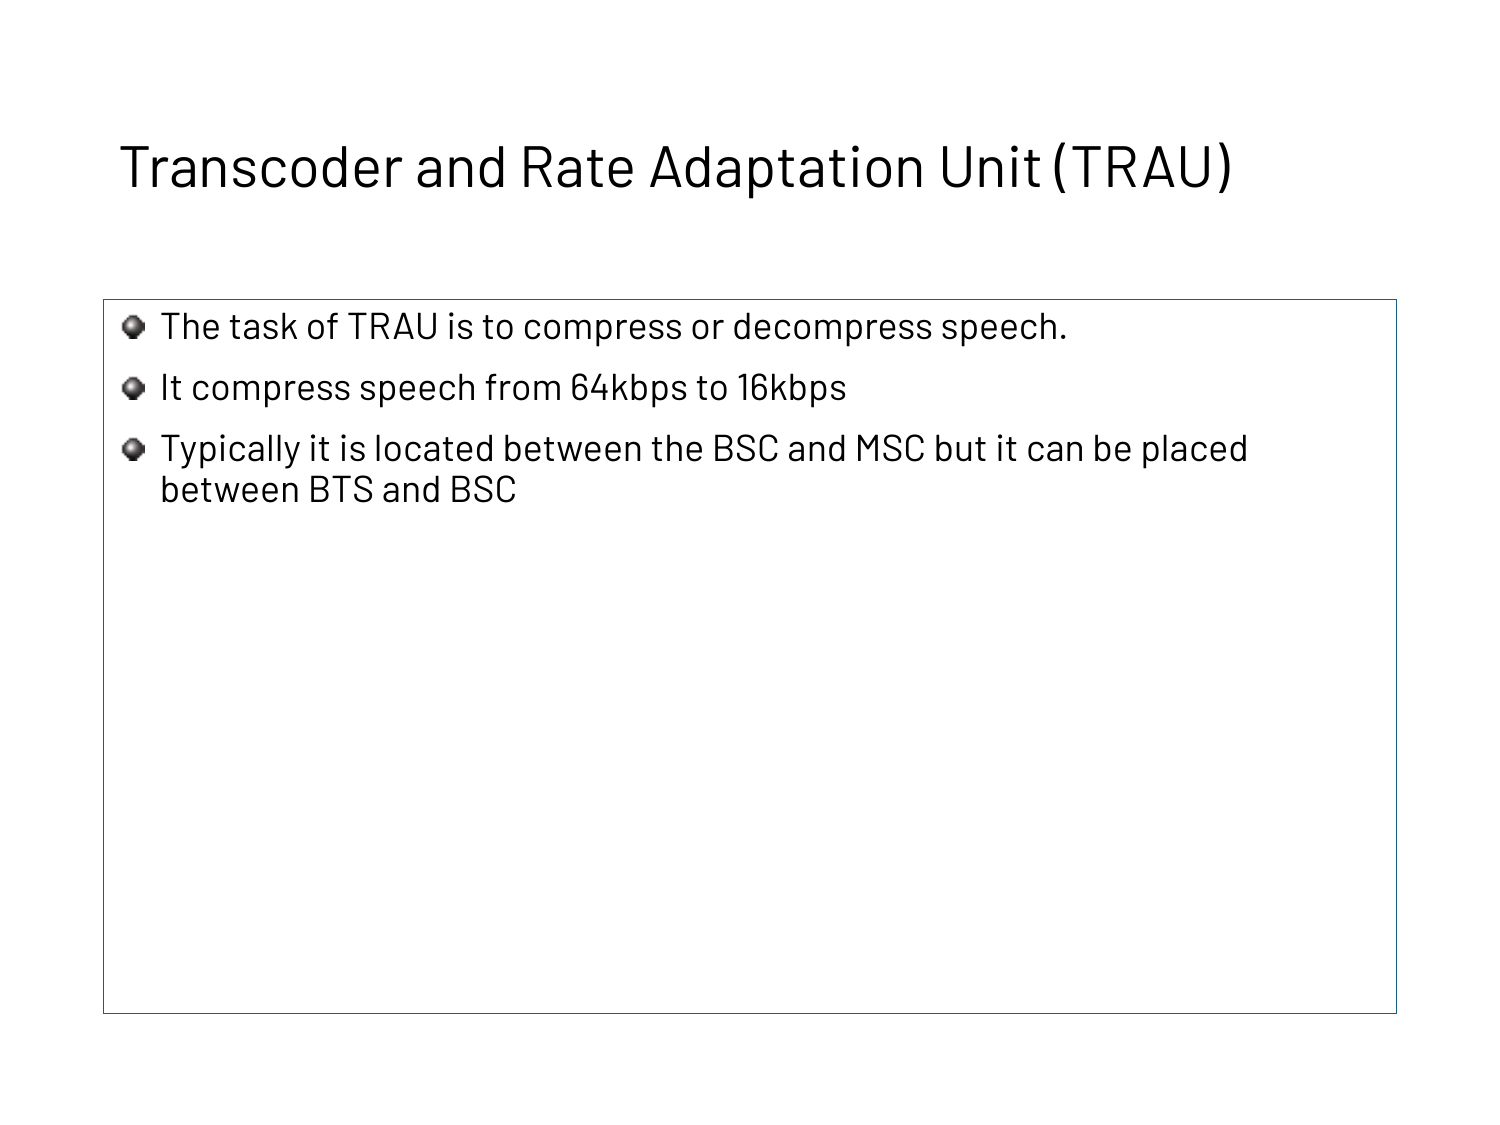

# Transcoder and Rate Adaptation Unit (TRAU)
The task of TRAU is to compress or decompress speech.
It compress speech from 64kbps to 16kbps
Typically it is located between the BSC and MSC but it can be placed between BTS and BSC